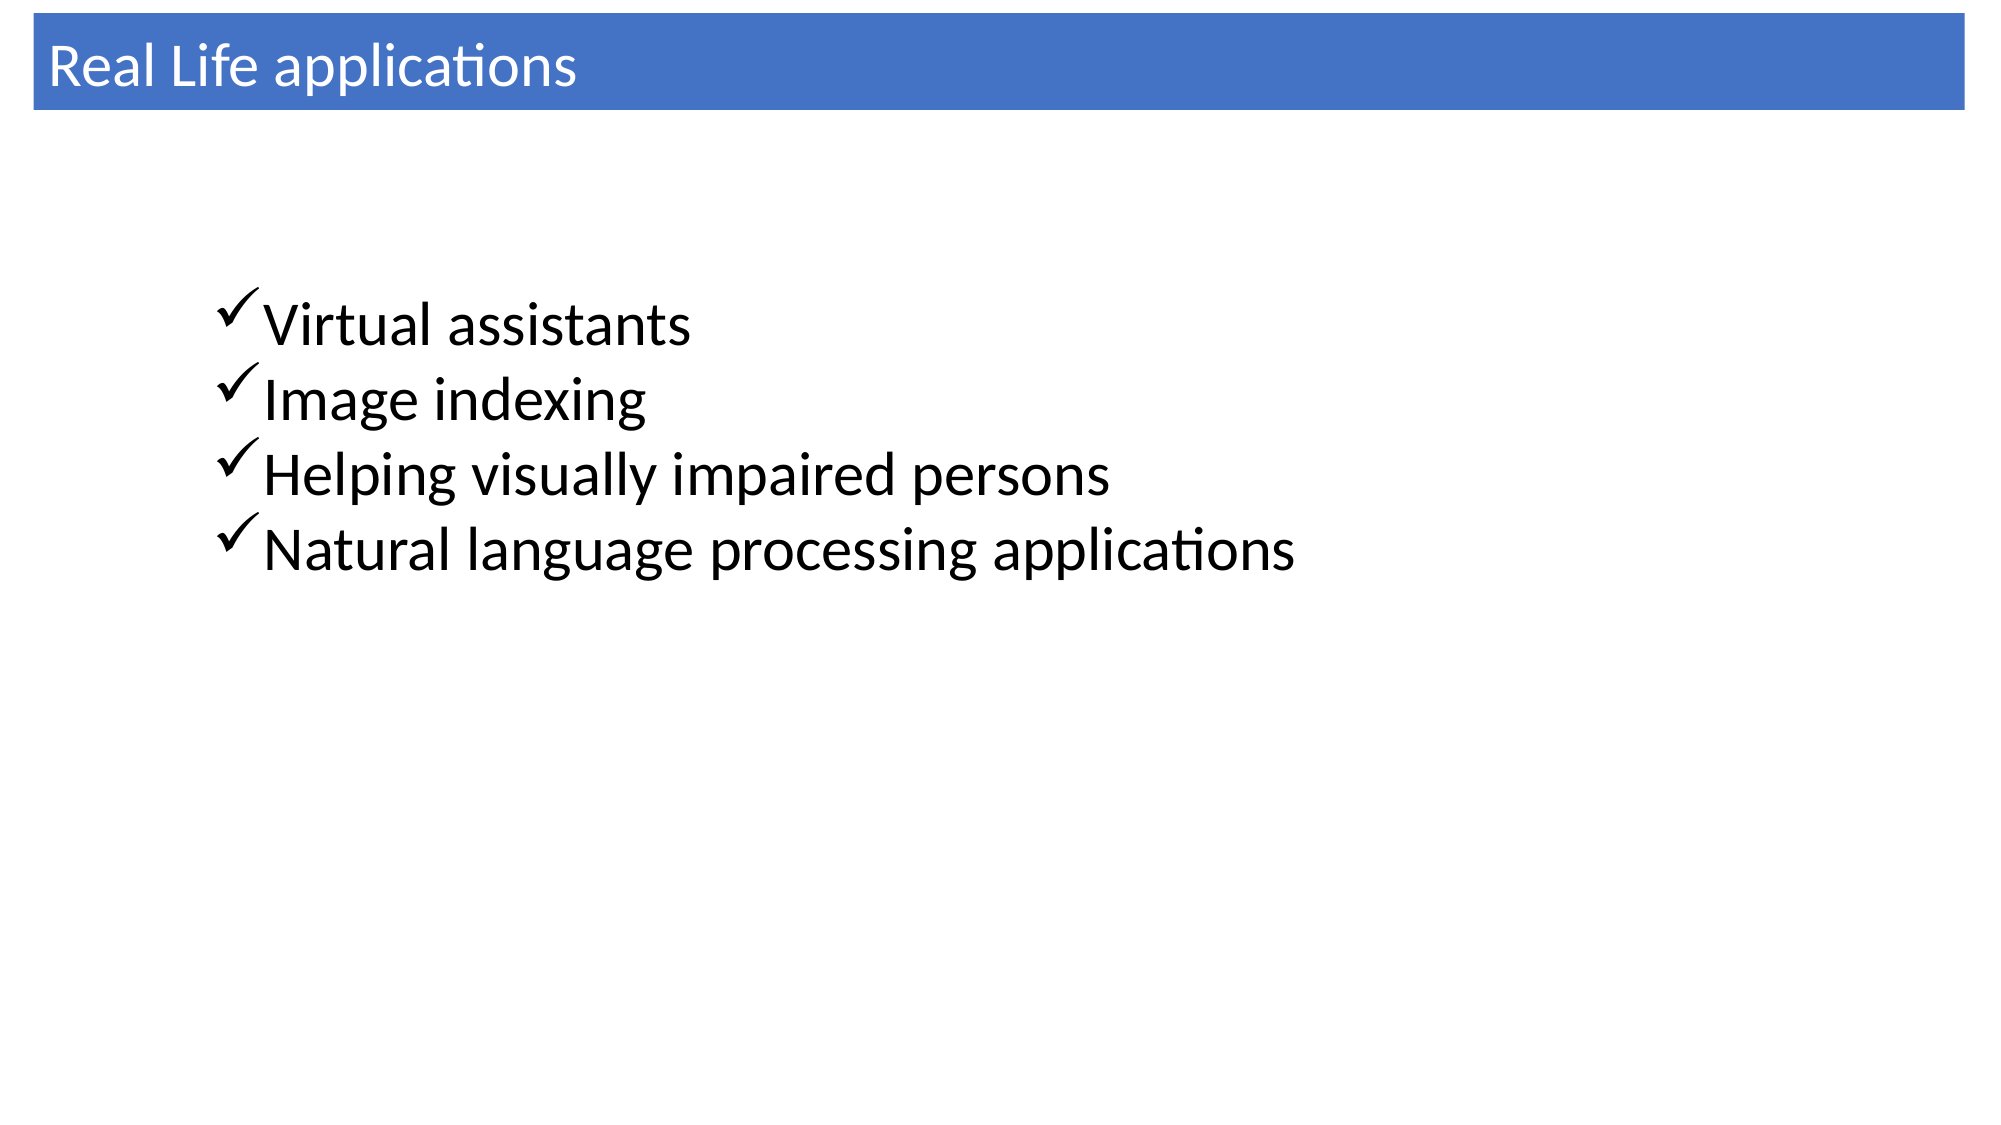

Real Life applications
Virtual assistants
Image indexing
Helping visually impaired persons
Natural language processing applications